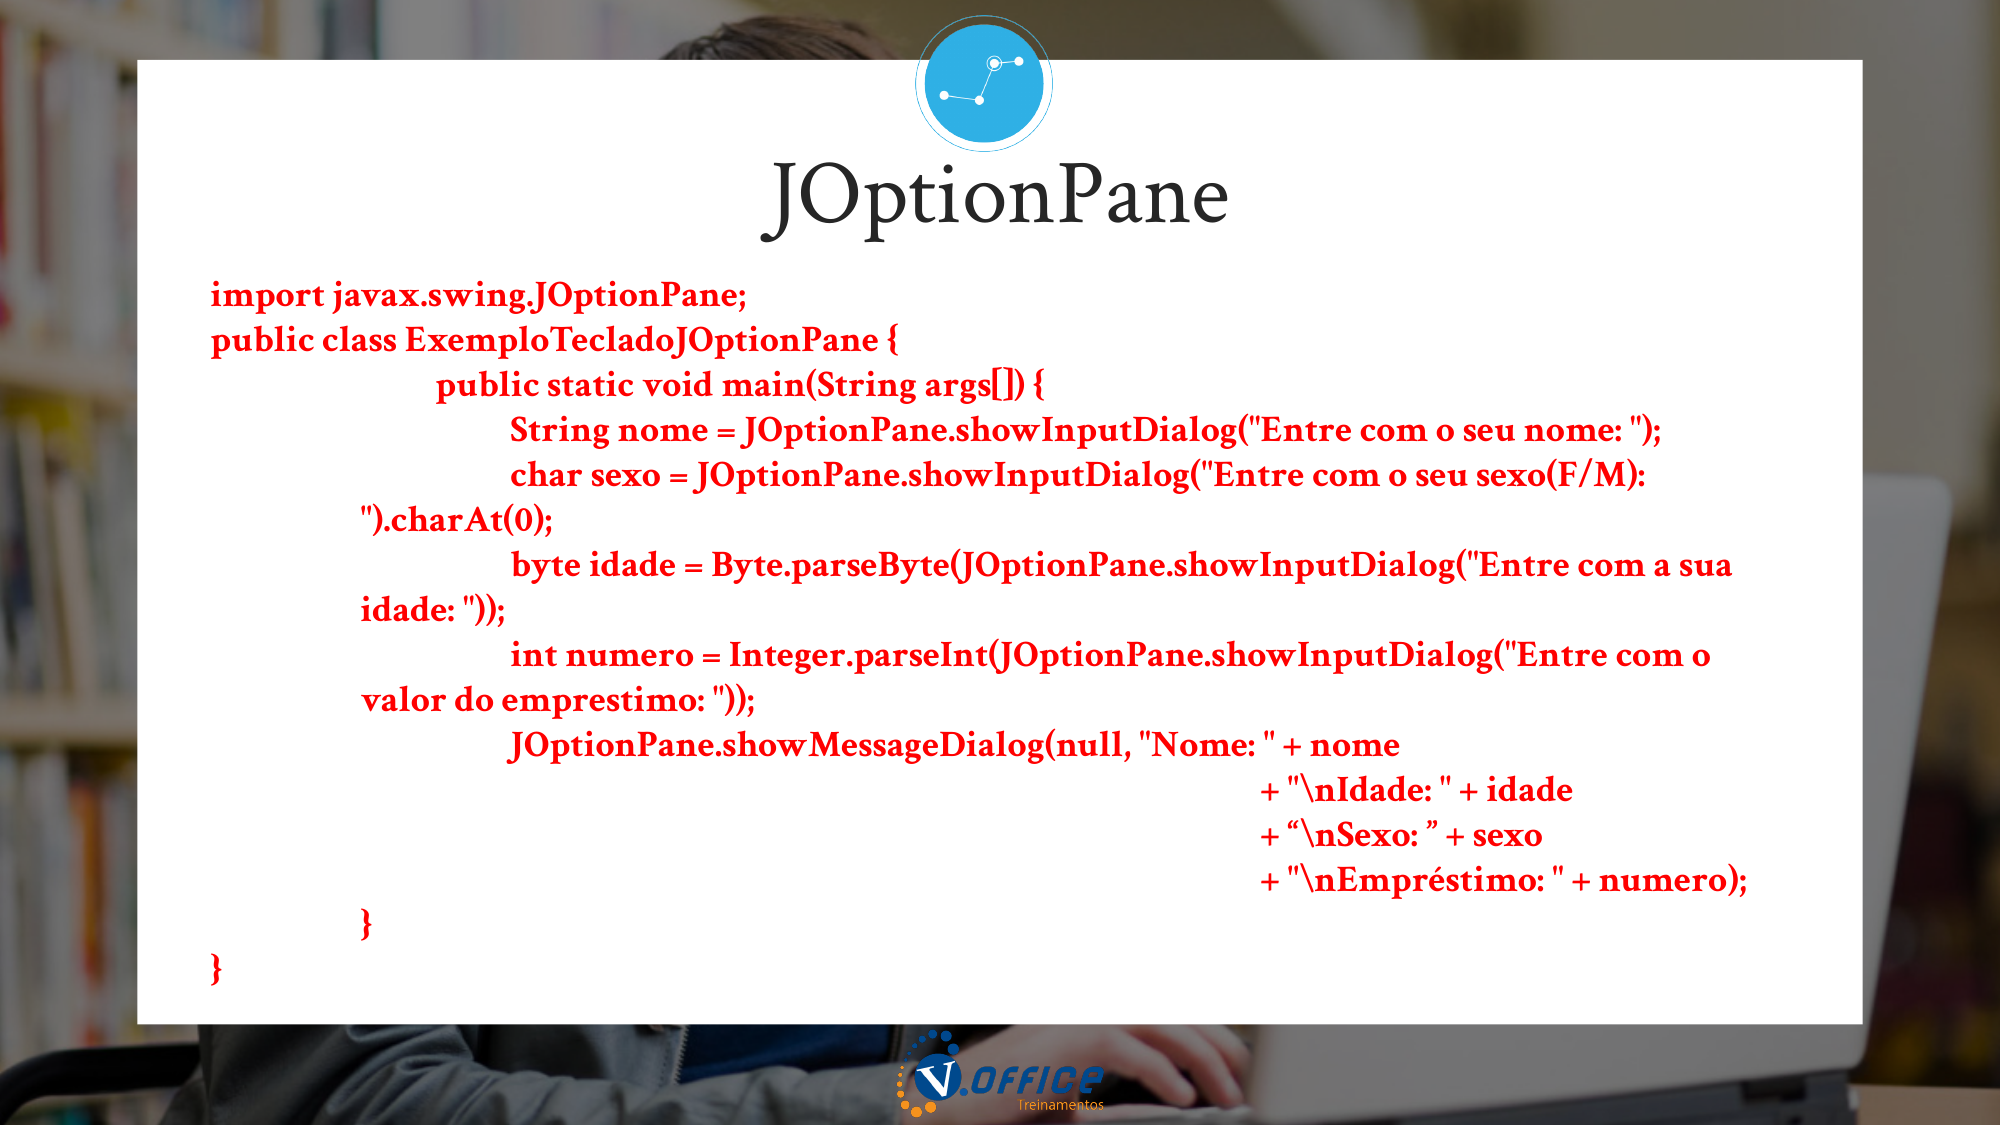

JOptionPane
import javax.swing.JOptionPane;
public class ExemploTecladoJOptionPane {
	public static void main(String args[]) {
	String nome = JOptionPane.showInputDialog("Entre com o seu nome: ");
	char sexo = JOptionPane.showInputDialog("Entre com o seu sexo(F/M): ").charAt(0);
	byte idade = Byte.parseByte(JOptionPane.showInputDialog("Entre com a sua idade: "));
	int numero = Integer.parseInt(JOptionPane.showInputDialog("Entre com o valor do emprestimo: "));
	JOptionPane.showMessageDialog(null, "Nome: " + nome
						+ "\nIdade: " + idade
						+ “\nSexo: ” + sexo
						+ "\nEmpréstimo: " + numero);
}
}